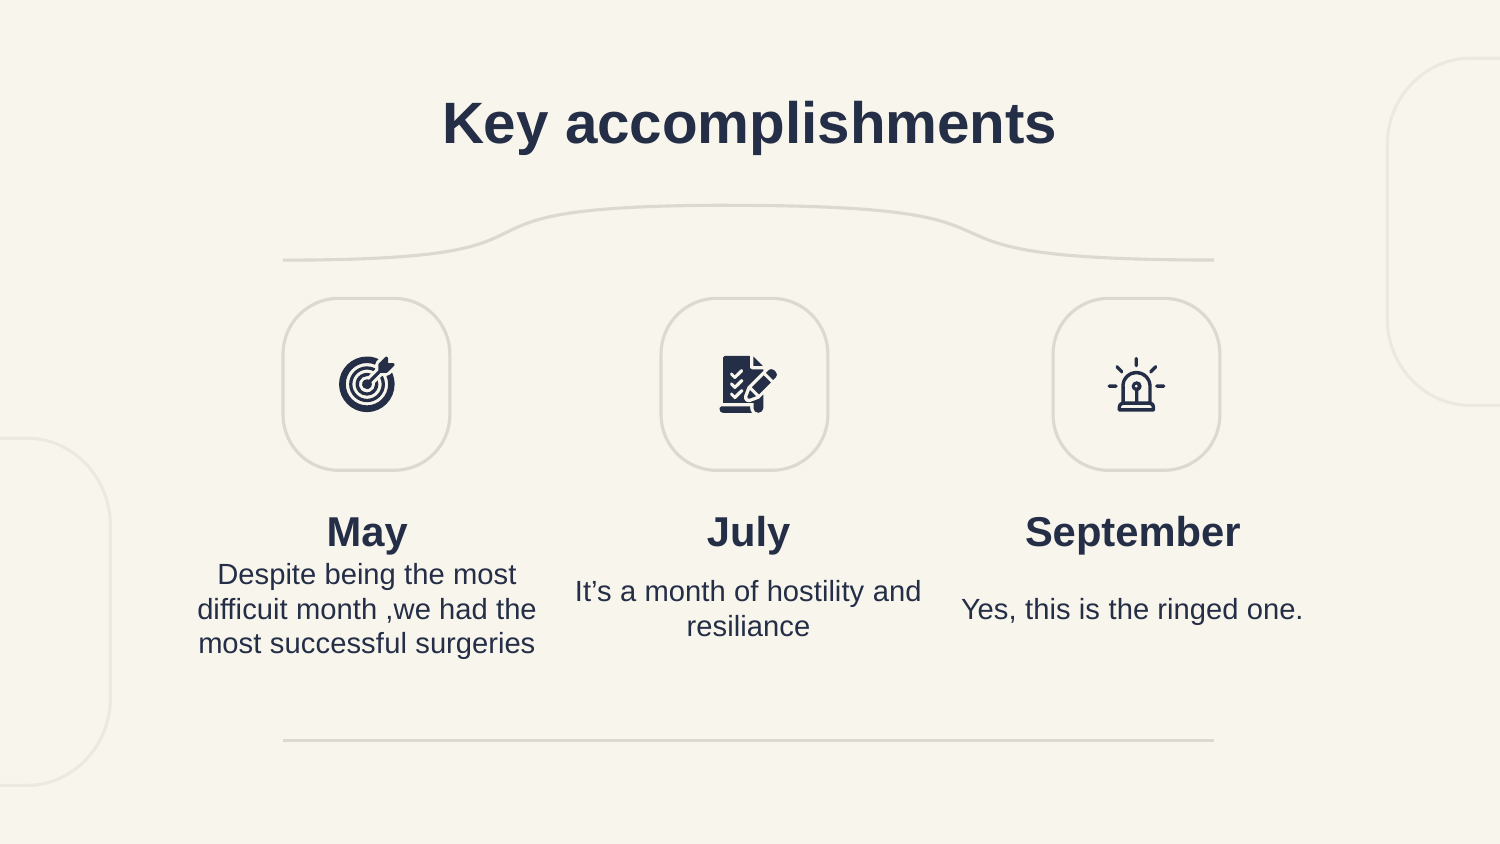

# Key accomplishments

May
July
September
Despite being the most difficuit month ,we had the most successful surgeries
It’s a month of hostility and resiliance
Yes, this is the ringed one.